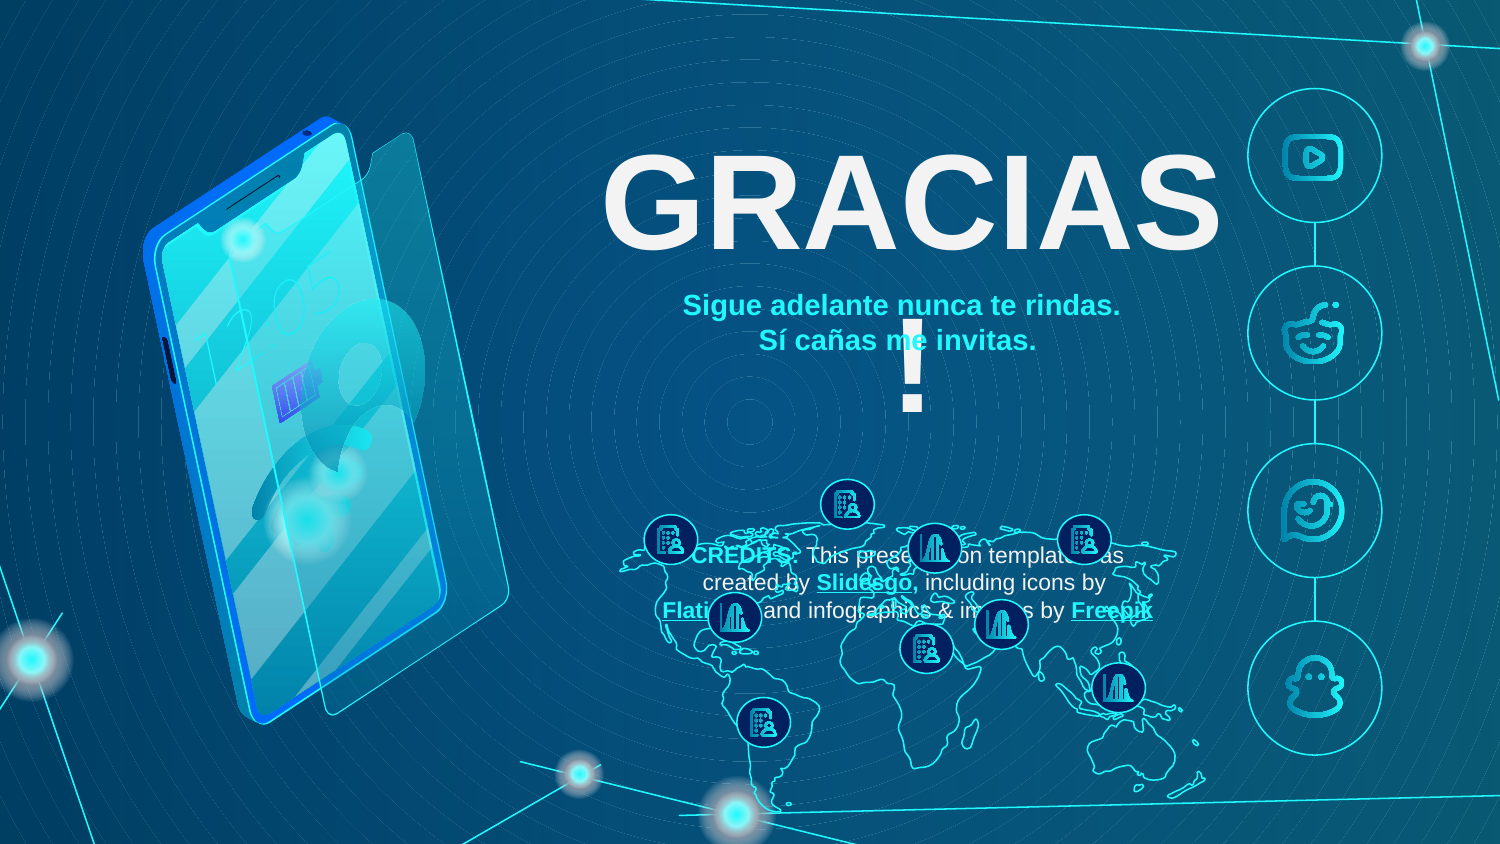

# GRACIAS!

Sigue adelante nunca te rindas.
Sí cañas me invitas.